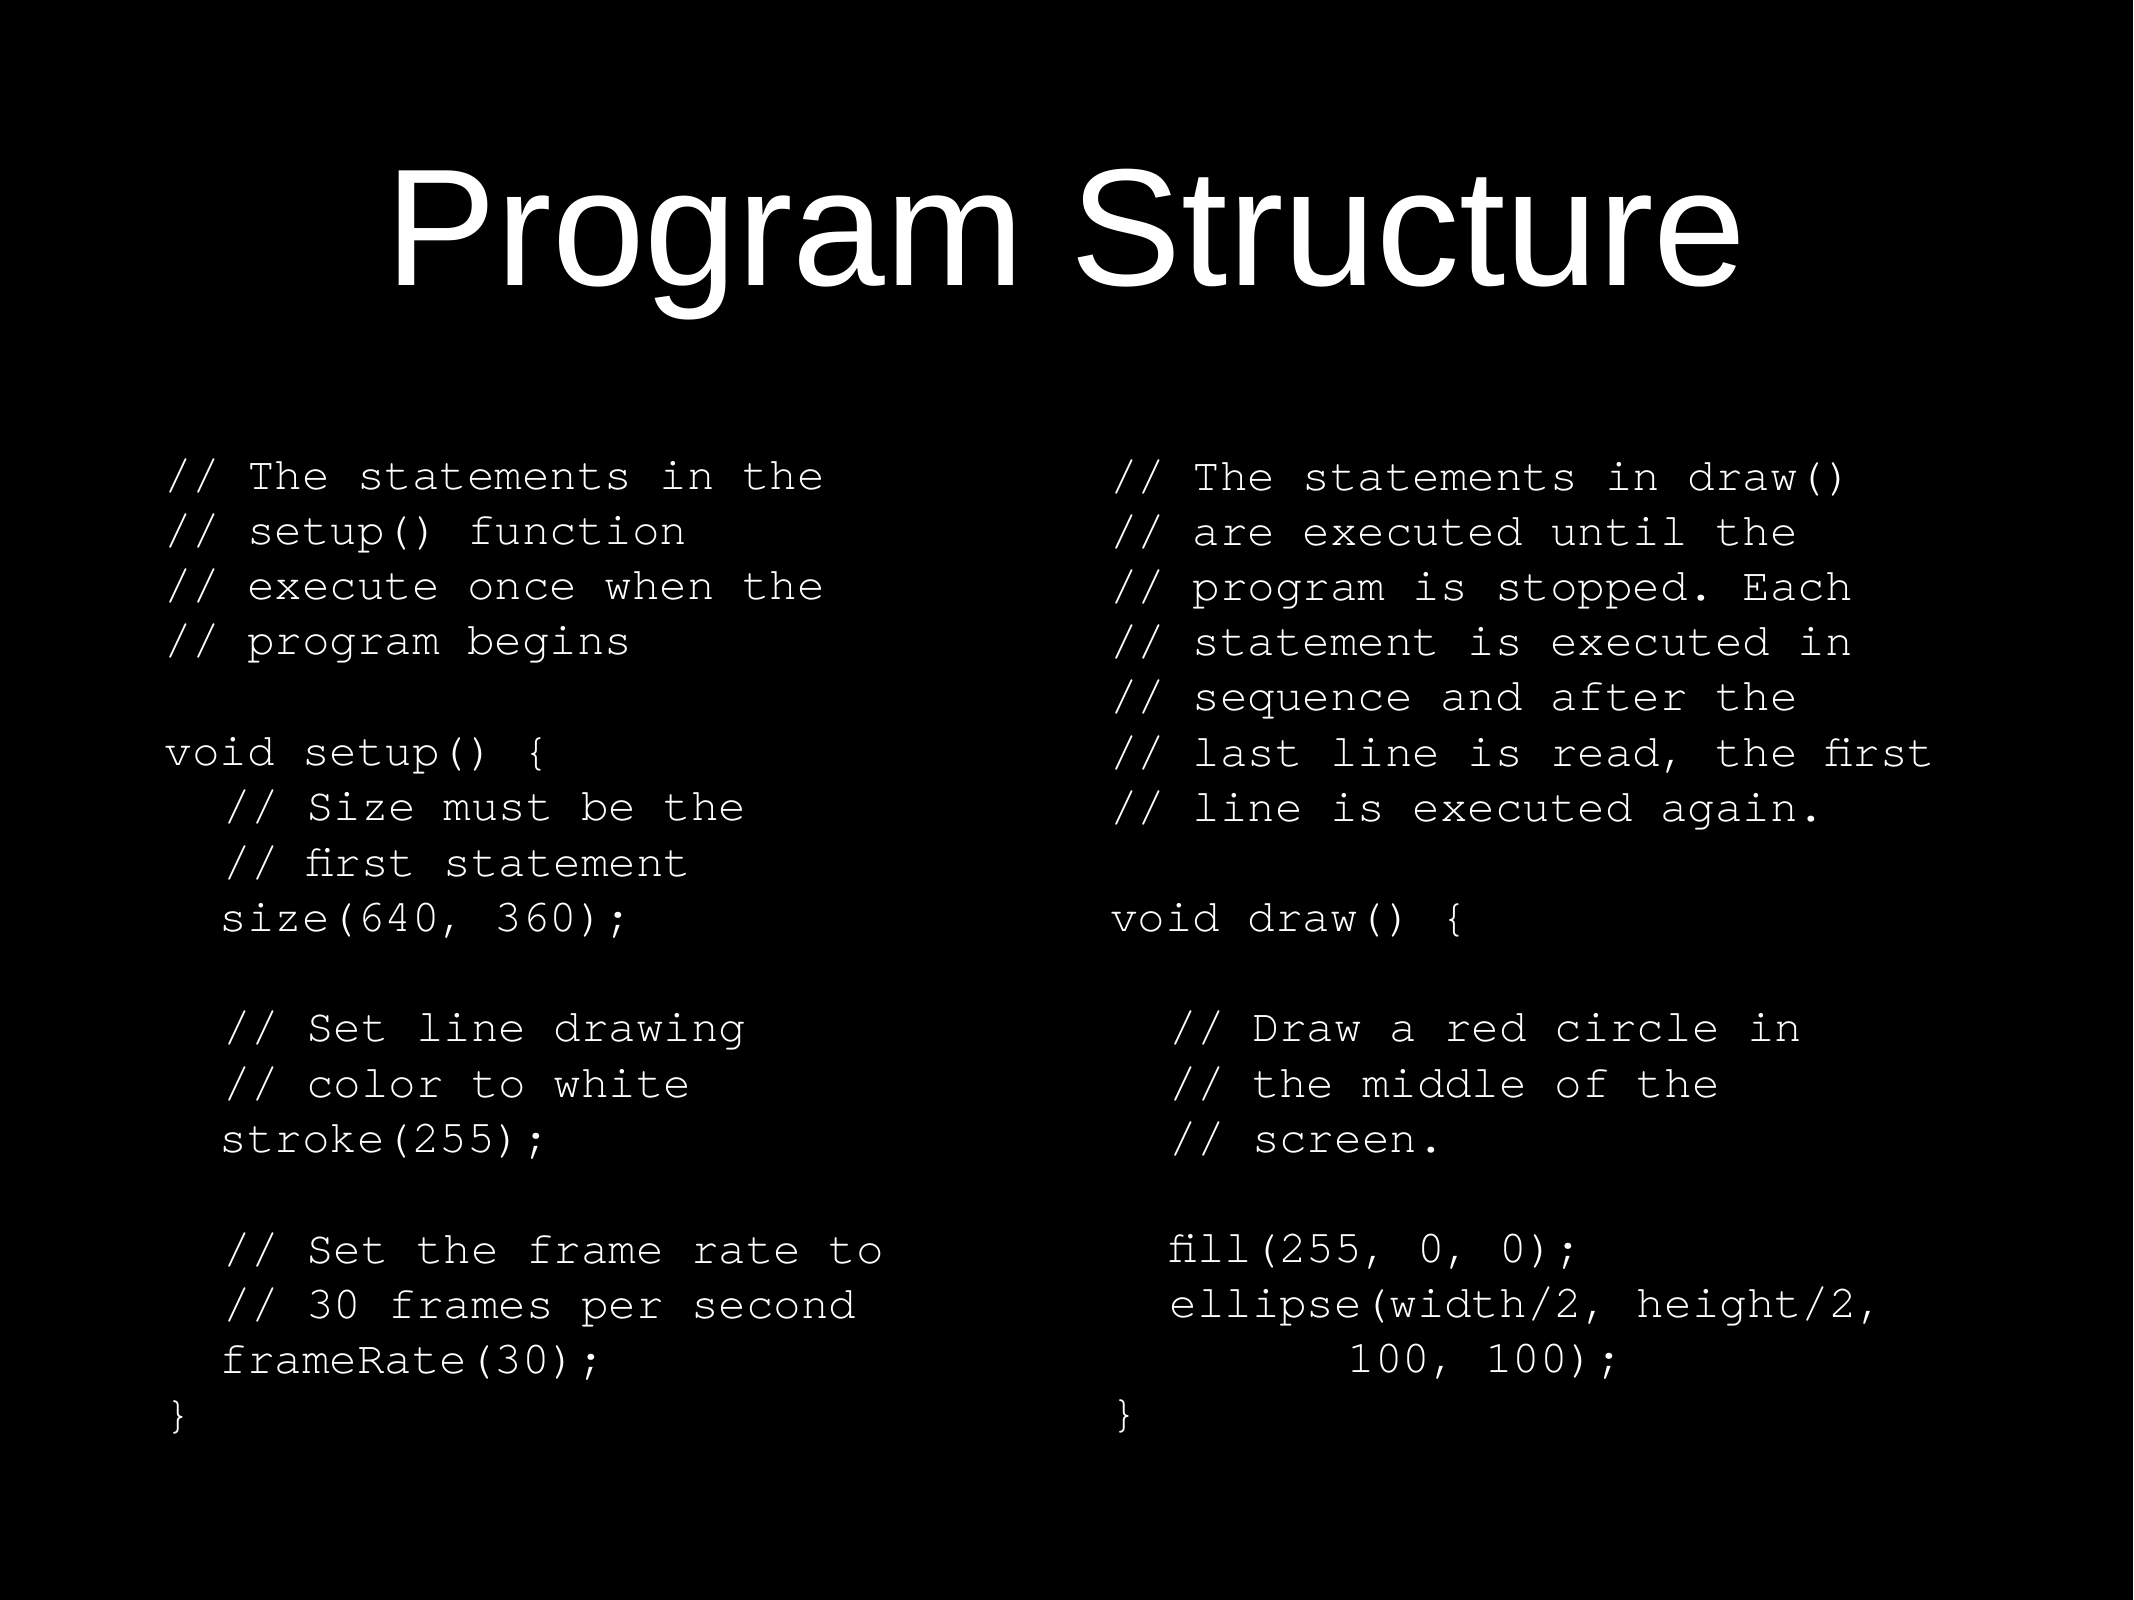

# Program Structure
// The statements in draw()
// are executed until the
// program is stopped. Each
// statement is executed in
// sequence and after the
// last line is read, the first
// line is executed again.

void draw() {

// Draw a red circle in
// the middle of the
// screen.

fill(255, 0, 0);
ellipse(width/2, height/2,
100, 100);
}
// The statements in the
// setup() function
// execute once when the
// program begins

void setup() {
// Size must be the
// first statement
  size(640, 360);

// Set line drawing
// color to white
  stroke(255);

// Set the frame rate to
// 30 frames per second
  frameRate(30);
}